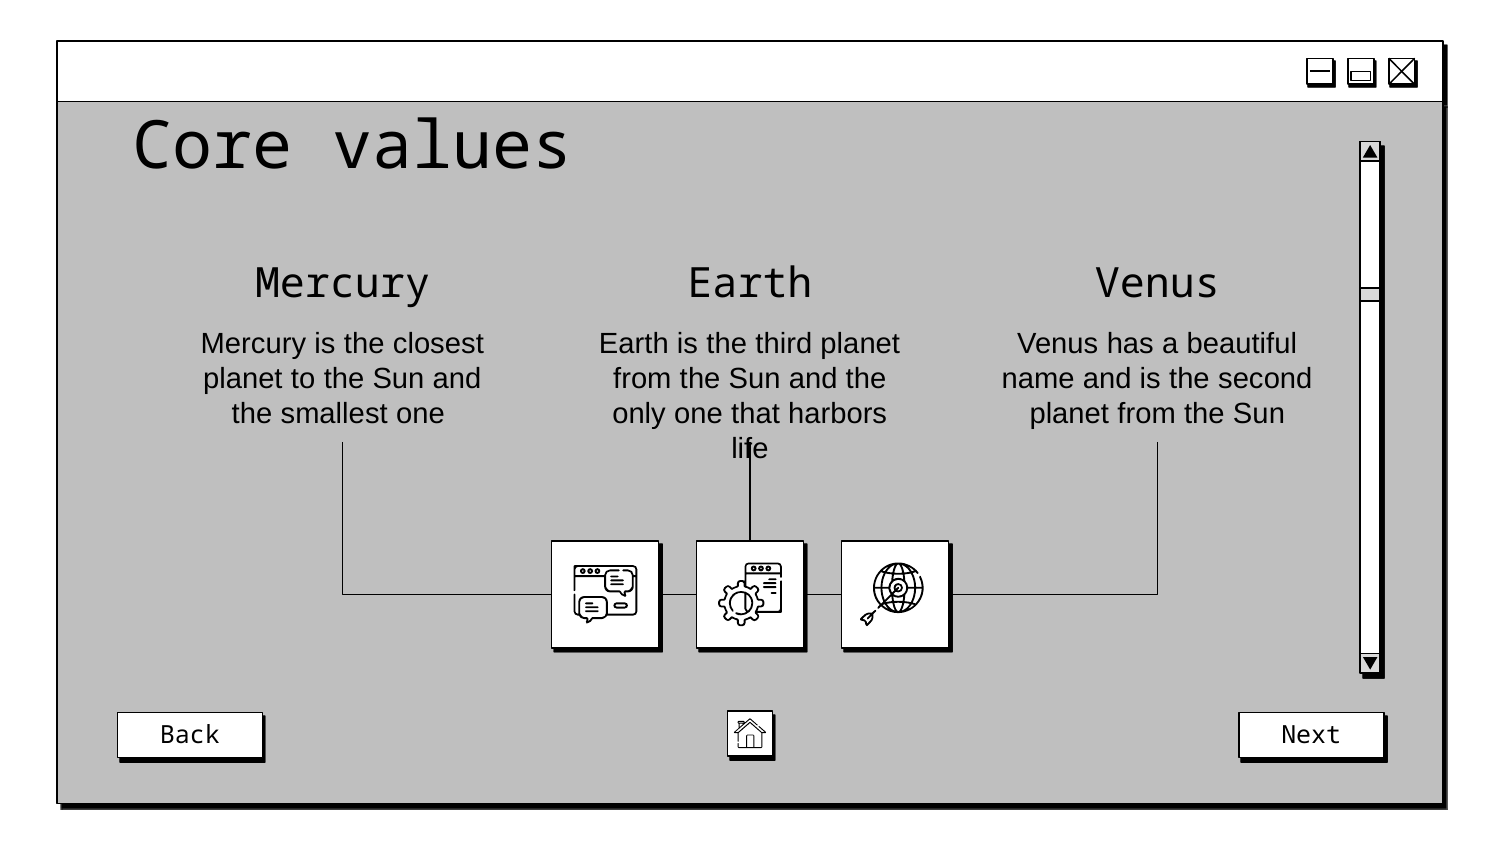

# Core values

Mercury
Earth
Venus

Mercury is the closest planet to the Sun and the smallest one
Earth is the third planet from the Sun and the only one that harbors life
Venus has a beautiful name and is the second planet from the Sun

Back
Next